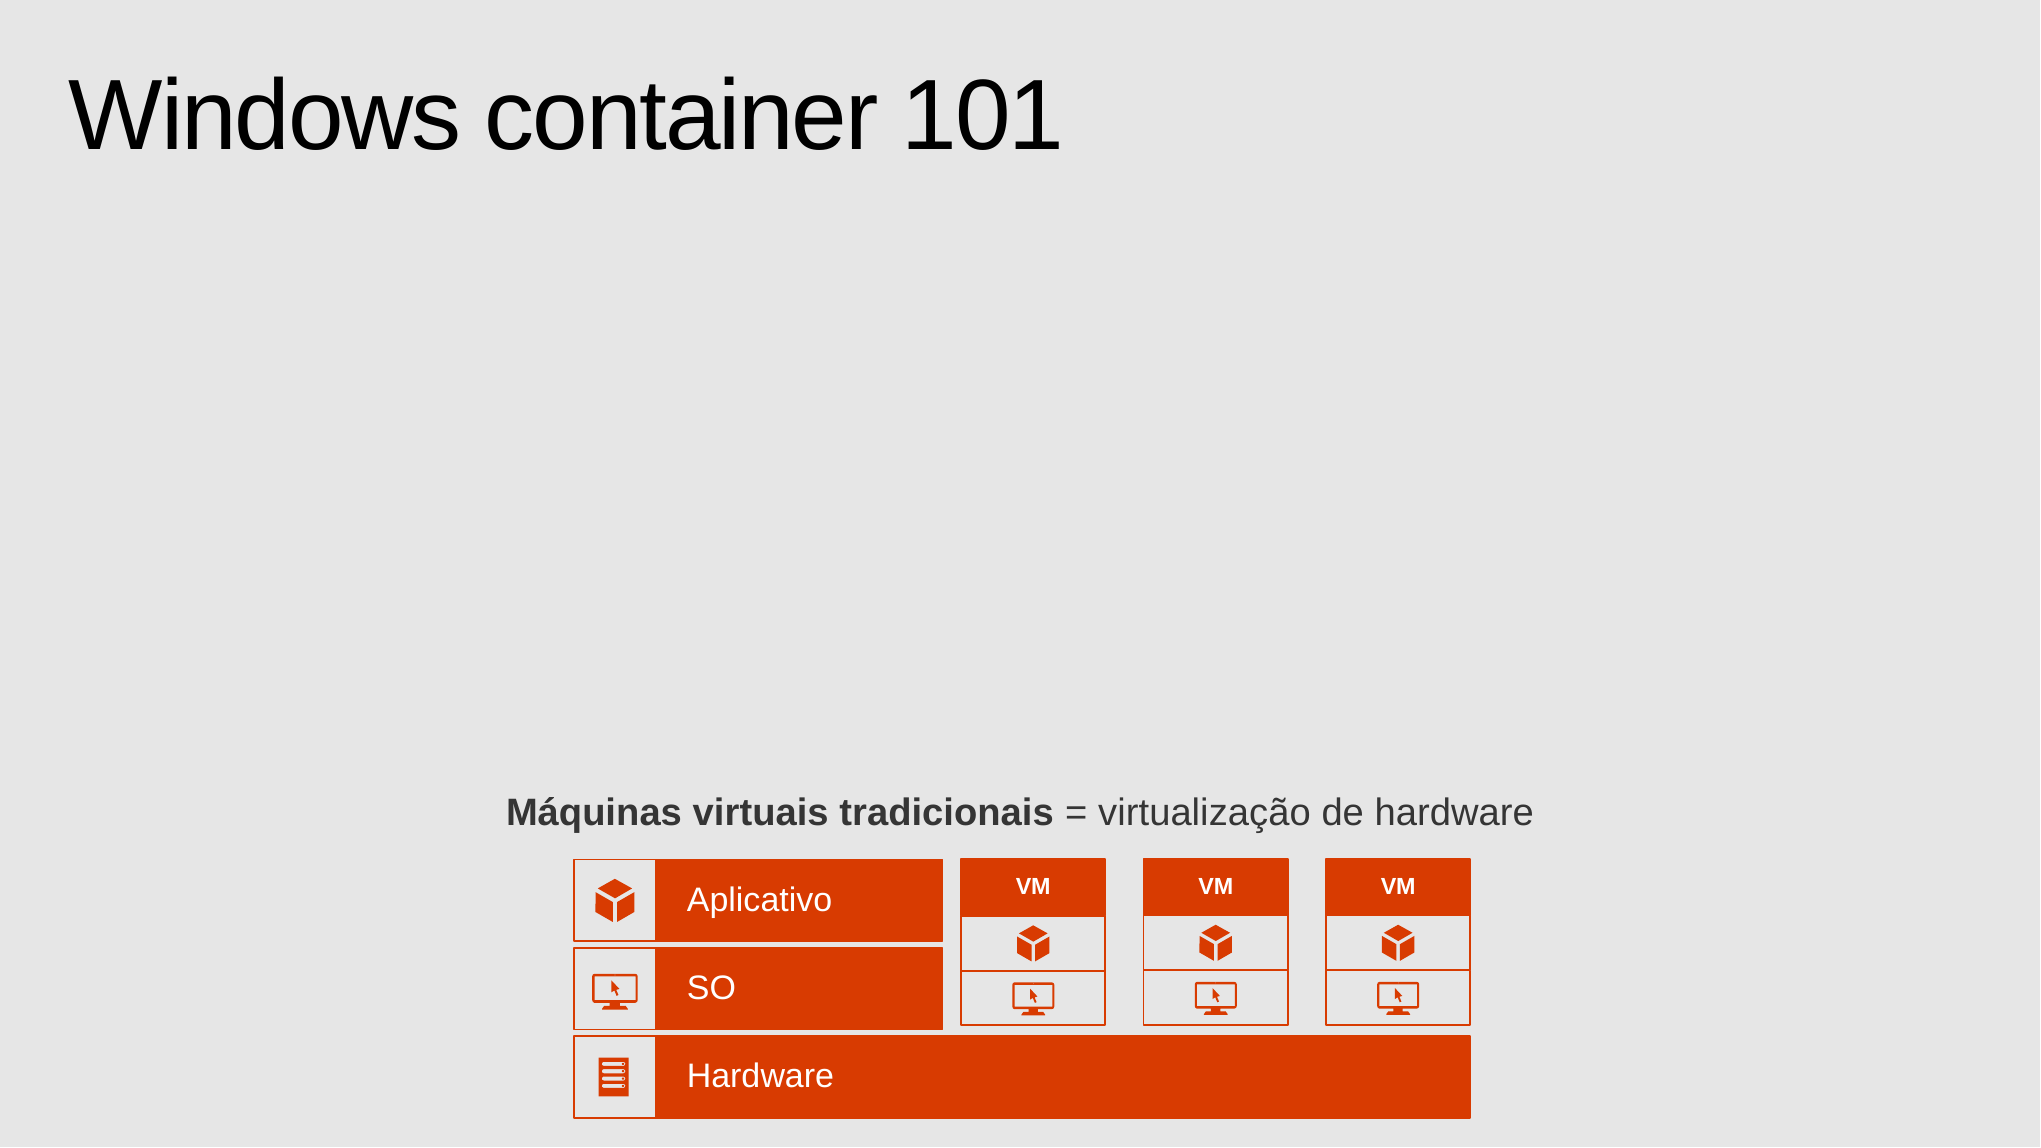

# Windows container 101
Máquinas virtuais tradicionais = virtualização de hardware
VM
VM
VM

Aplicativo

SO

Hardware